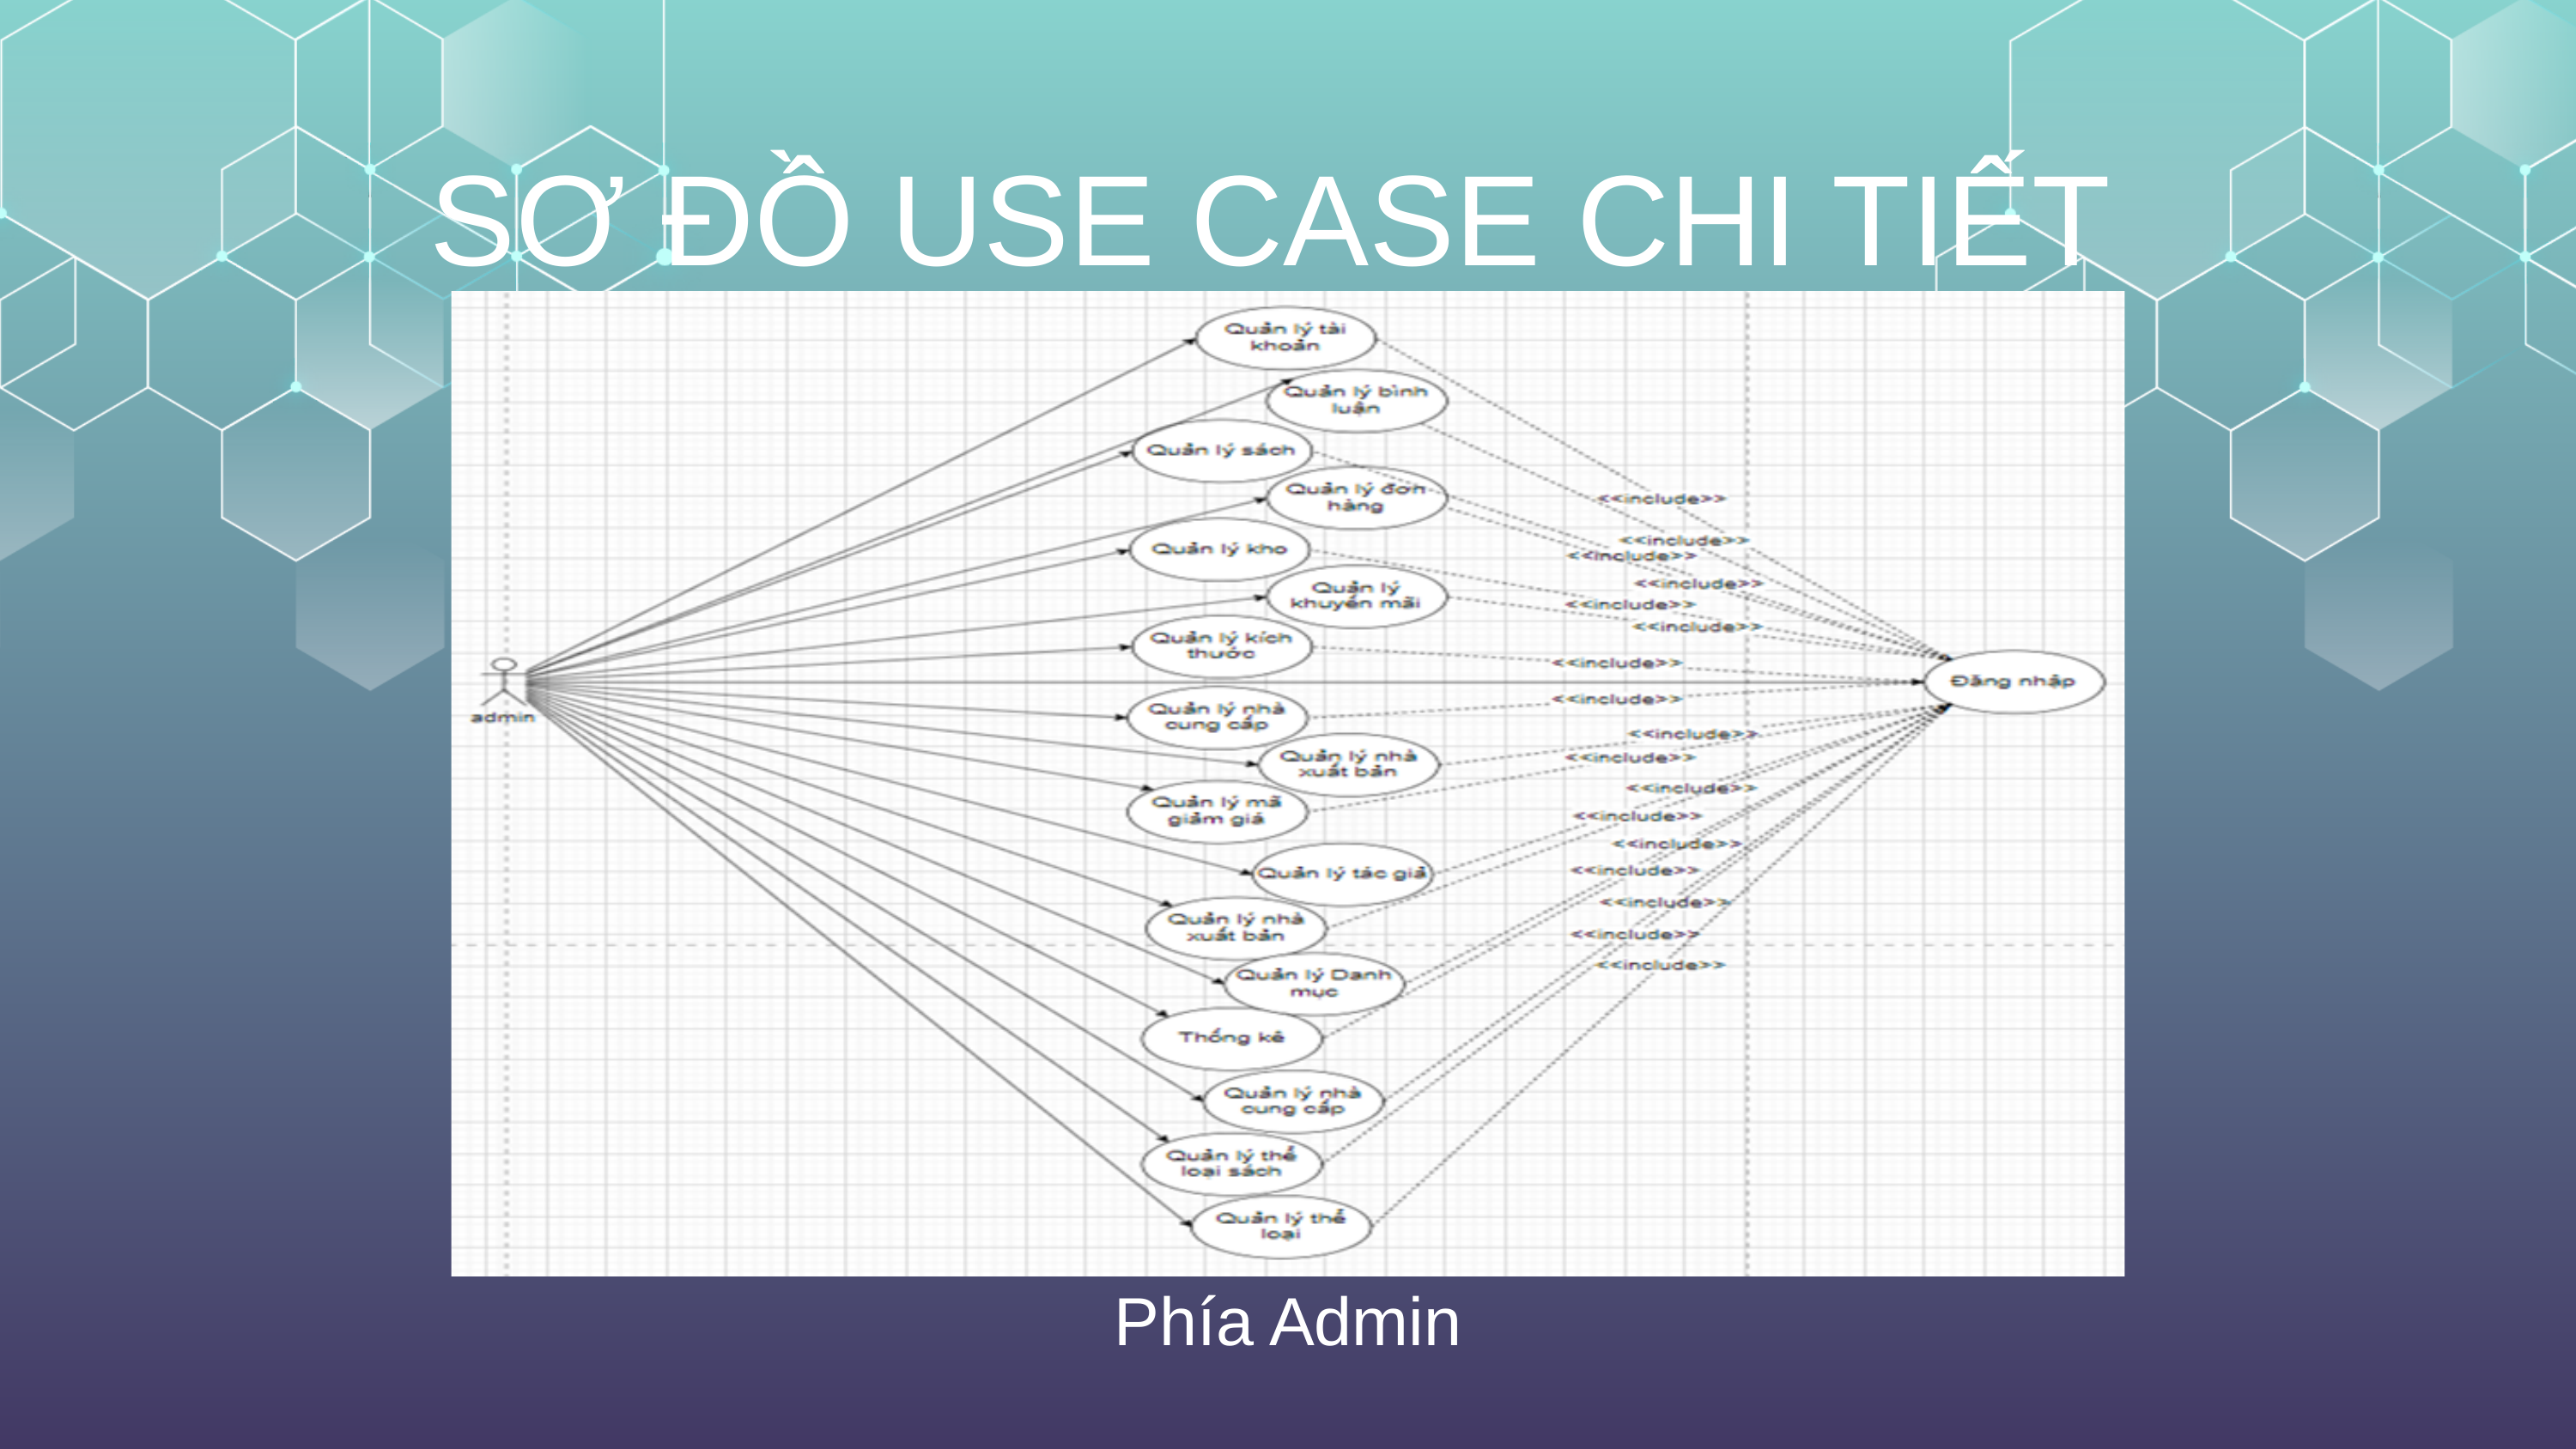

SƠ ĐỒ USE CASE CHI TIẾT

Phía Admin